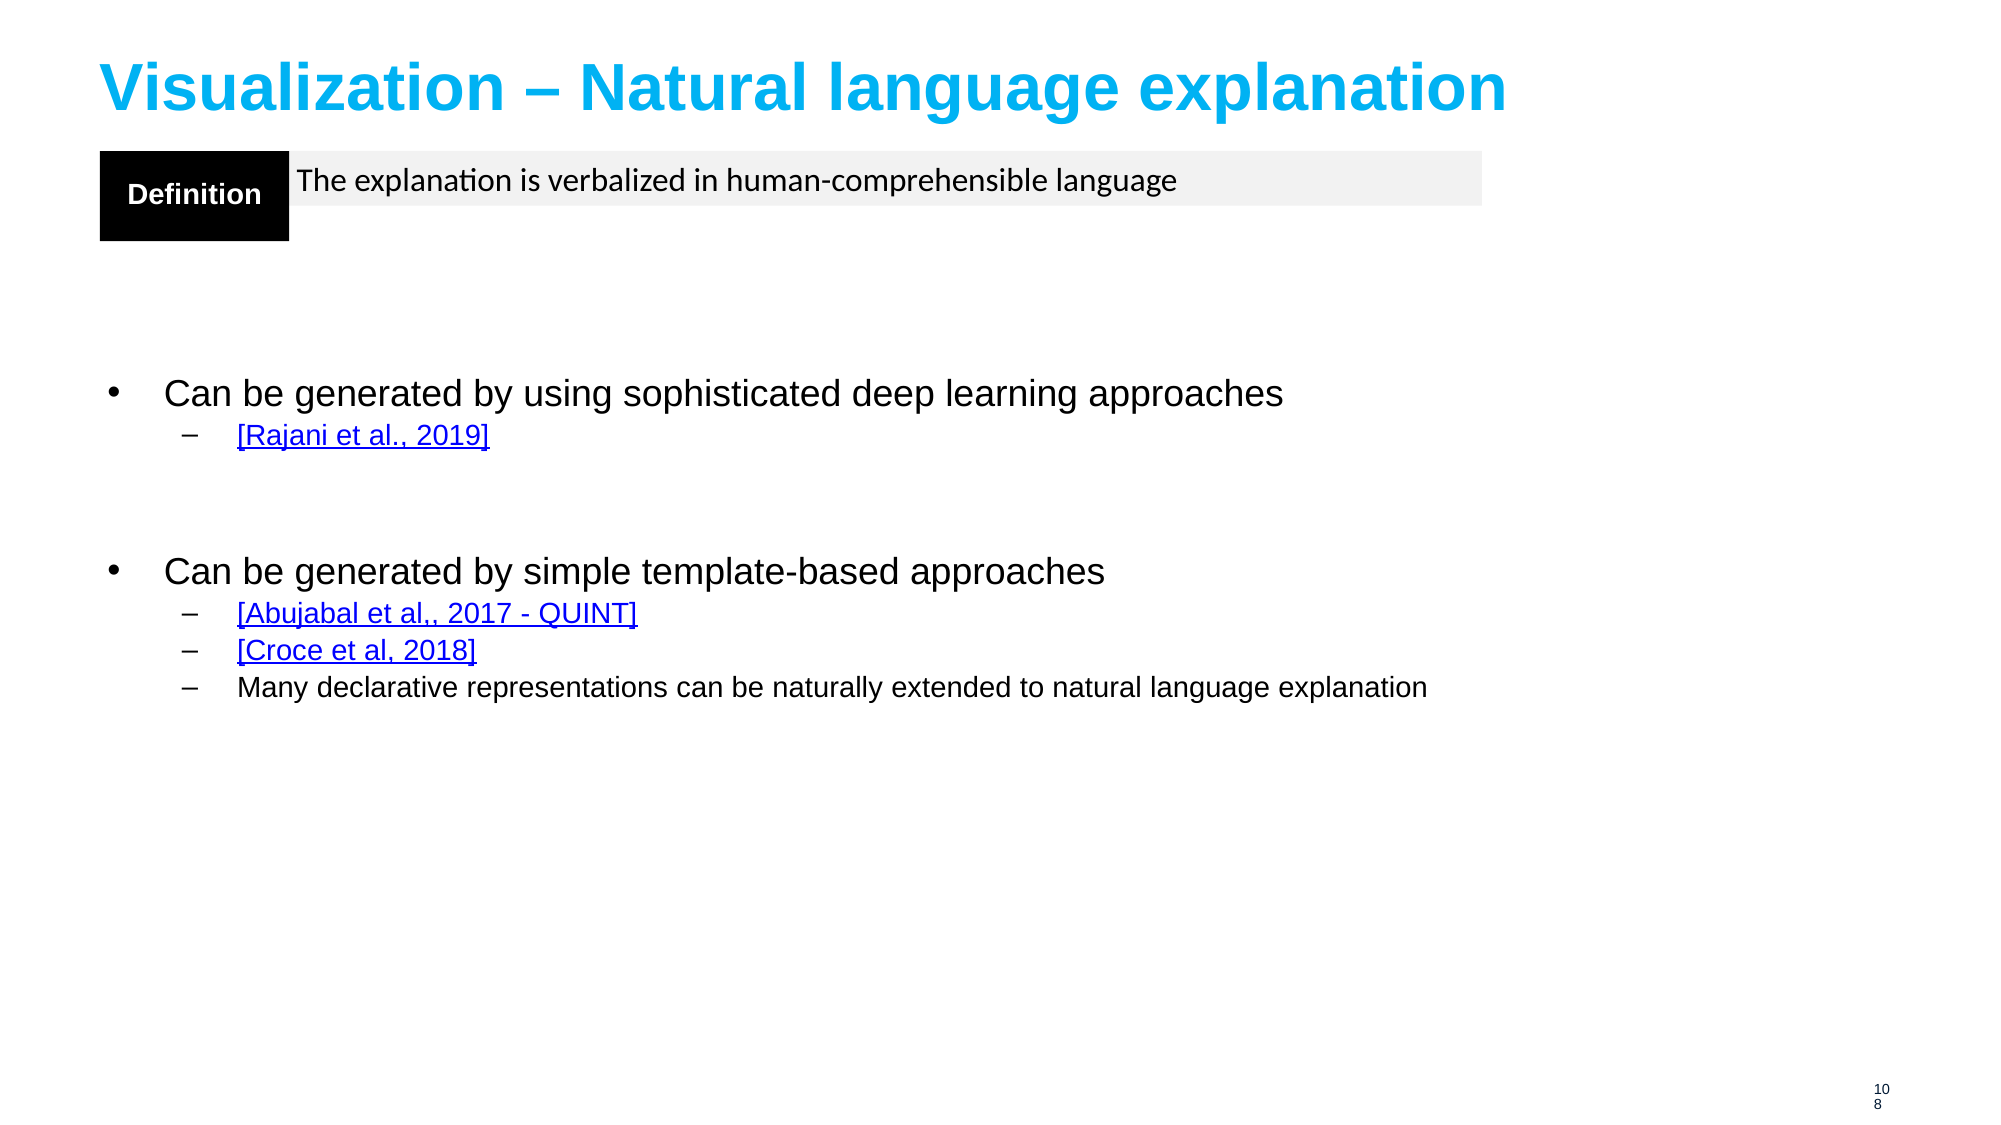

# Visualization – Natural language explanation
The explanation is verbalized in human-comprehensible language

Definition
Can be generated by using sophisticated deep learning approaches
[Rajani et al., 2019]

Can be generated by simple template-based approaches
[Abujabal et al,, 2017 - QUINT]
[Croce et al, 2018]
Many declarative representations can be naturally extended to natural language explanation
108